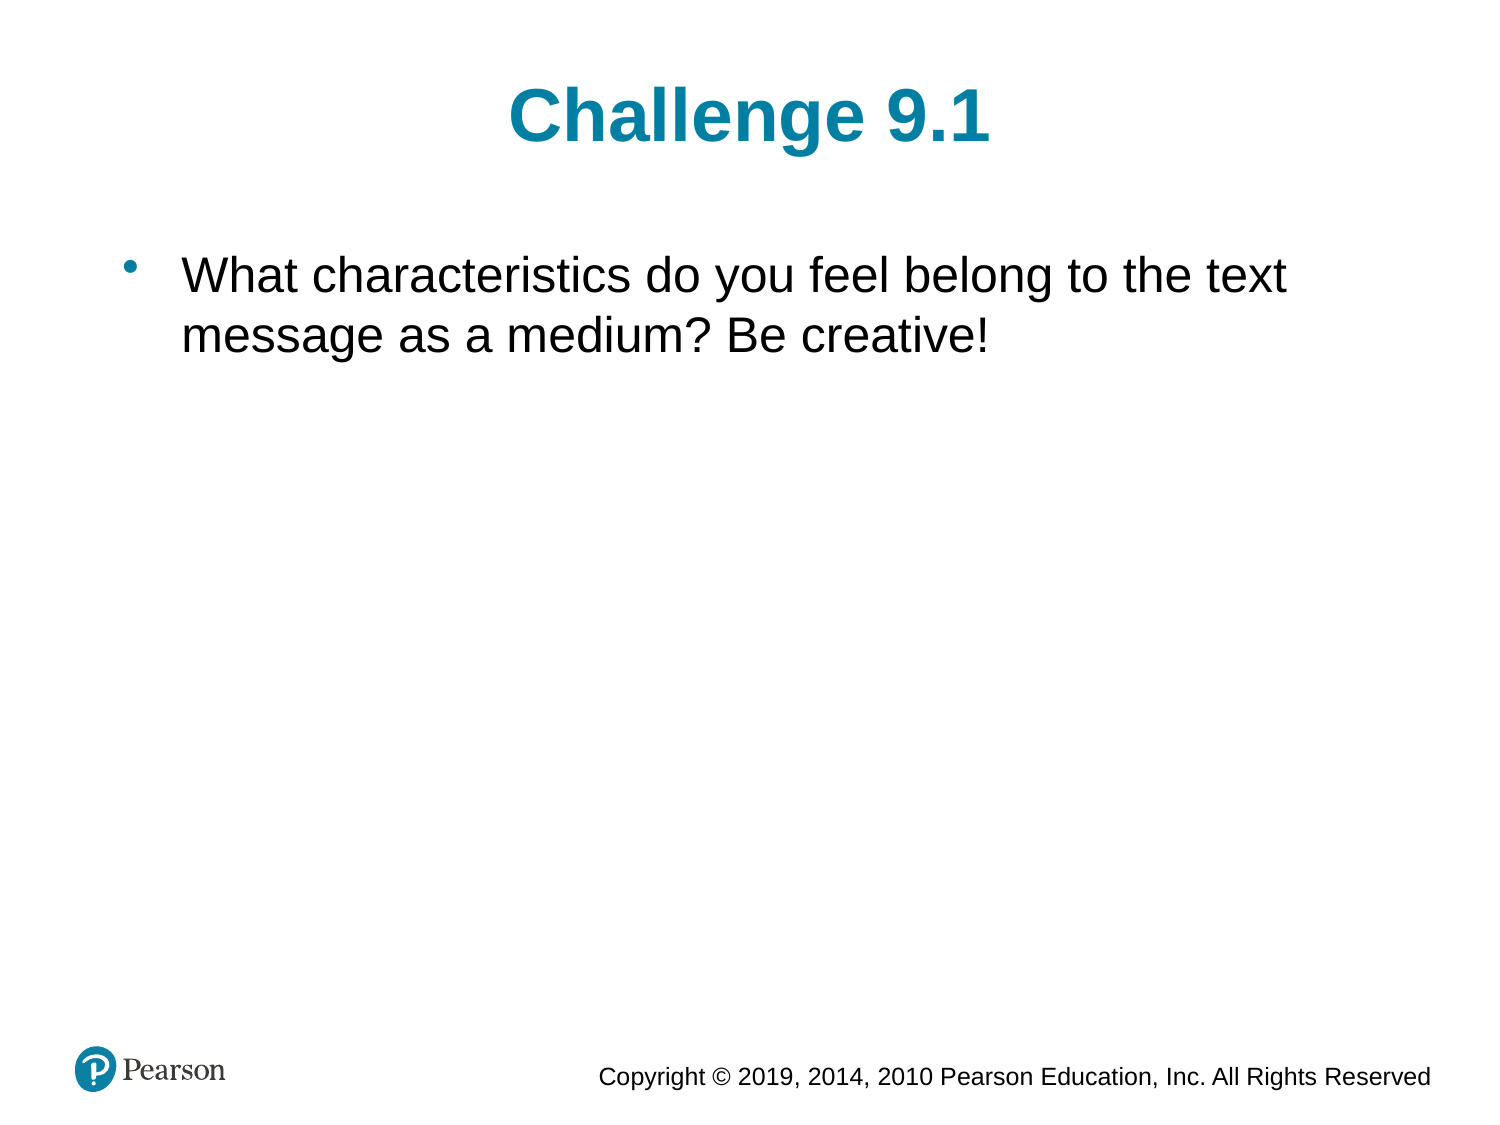

Challenge 9.1
What characteristics do you feel belong to the text message as a medium? Be creative!